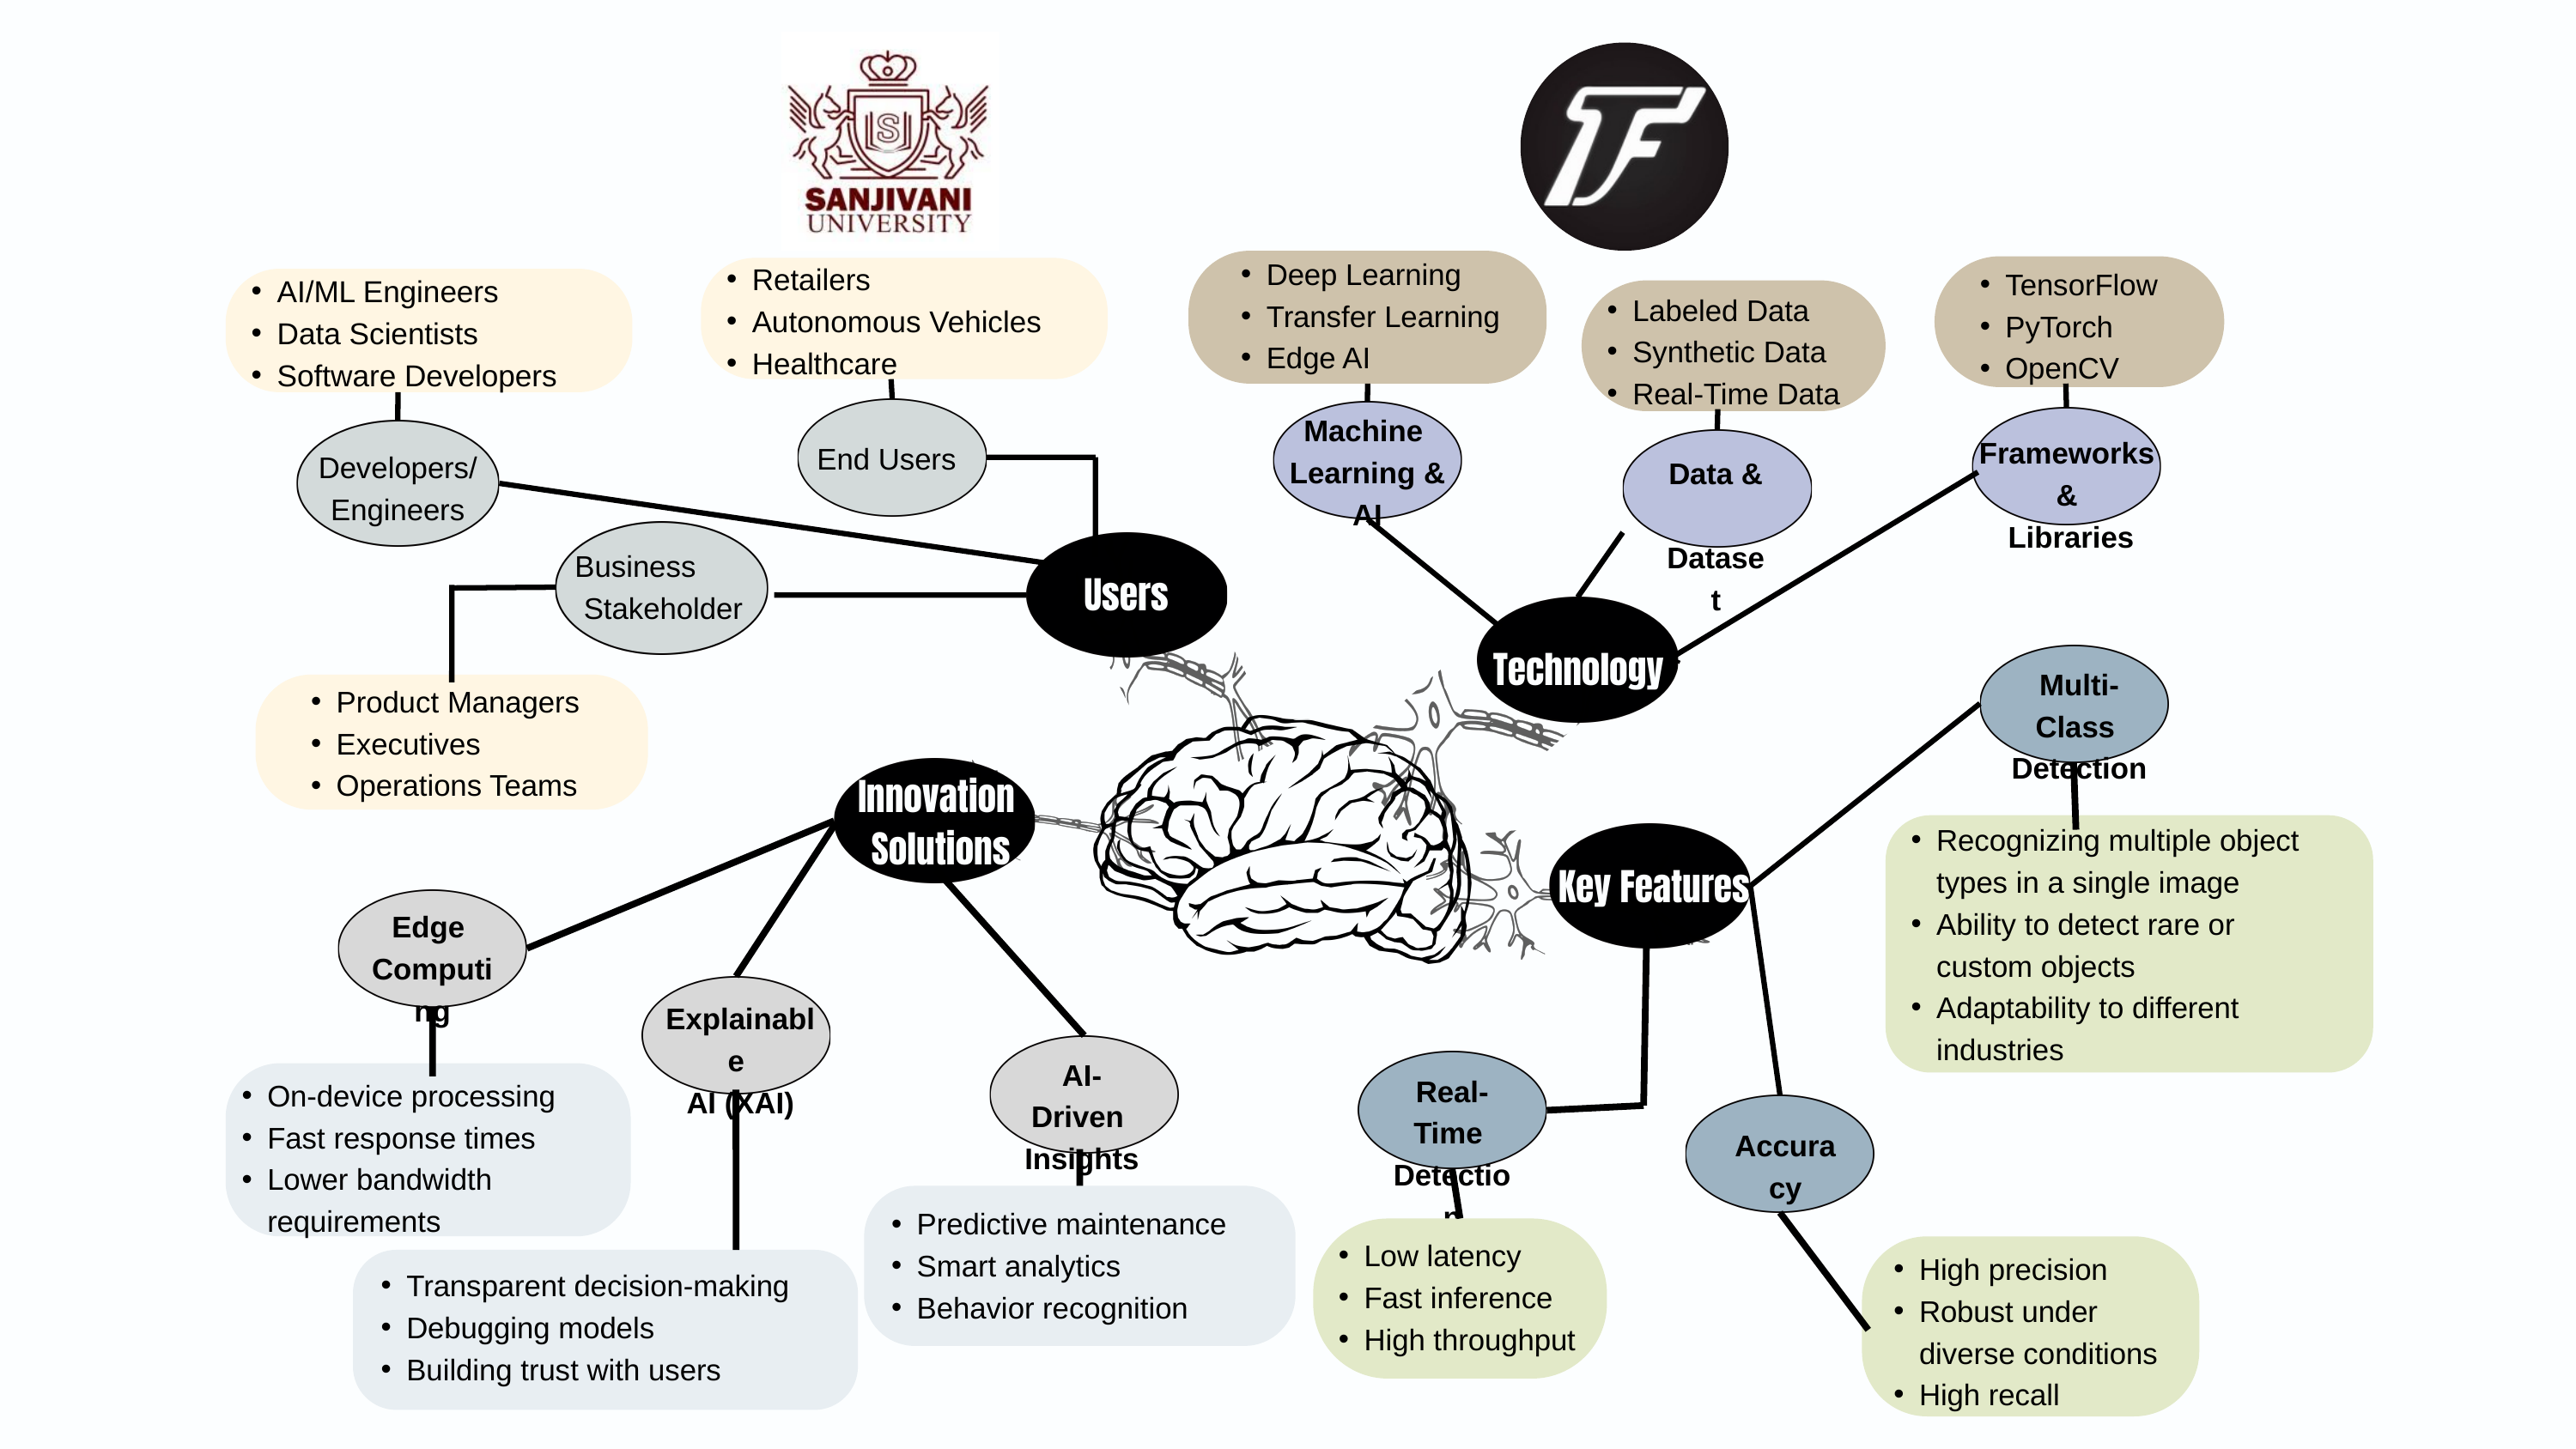

Deep Learning
Transfer Learning
Edge AI

Retailers
Autonomous Vehicles
Healthcare

TensorFlow
PyTorch
OpenCV
AI/ML Engineers
Data Scientists
Software Developers

Labeled Data
Synthetic Data
Real-Time Data

Machine
Learning & AI

Frameworks &
 Libraries

End Users
Developers/
Engineers
Data &
 Dataset

Business
Stakeholder
Users

Technology

Multi-Class
Detection

Product Managers
Executives
Operations Teams

Innovation
 Solutions

Recognizing multiple object types in a single image
Ability to detect rare or custom objects
Adaptability to different industries

Key Features

Edge
Computing

Explainable
AI (XAI)

AI-Driven
Insights

Real-Time
Detection
On-device processing
Fast response times
Lower bandwidth requirements

Accuracy

Predictive maintenance
Smart analytics
Behavior recognition

Low latency
Fast inference
High throughput

High precision
Robust under diverse conditions
High recall

Transparent decision-making
Debugging models
Building trust with users